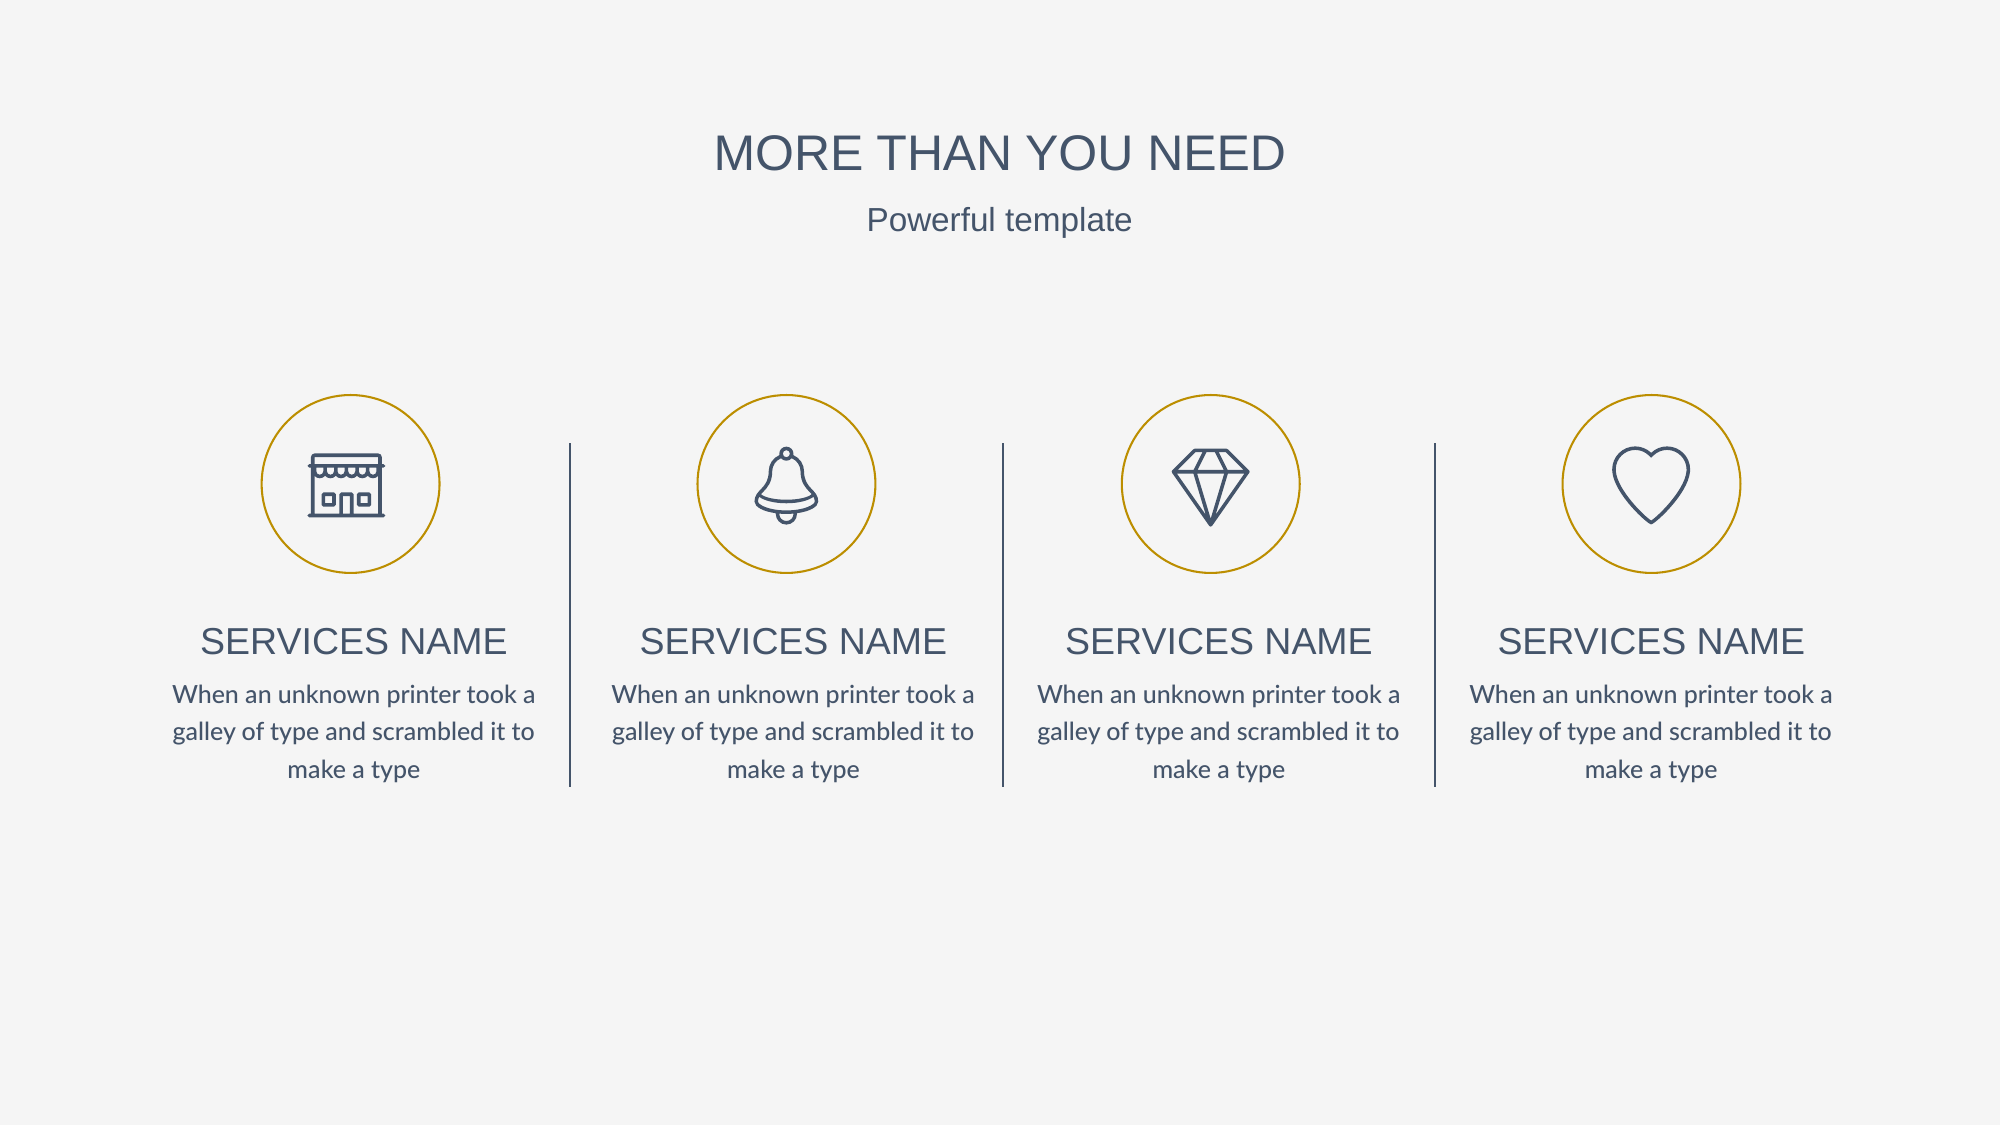

MORE THAN YOU NEED
Powerful template

SERVICES NAME
SERVICES NAME
SERVICES NAME
SERVICES NAME
When an unknown printer took a galley of type and scrambled it to make a type
When an unknown printer took a galley of type and scrambled it to make a type
When an unknown printer took a galley of type and scrambled it to make a type
When an unknown printer took a galley of type and scrambled it to make a type